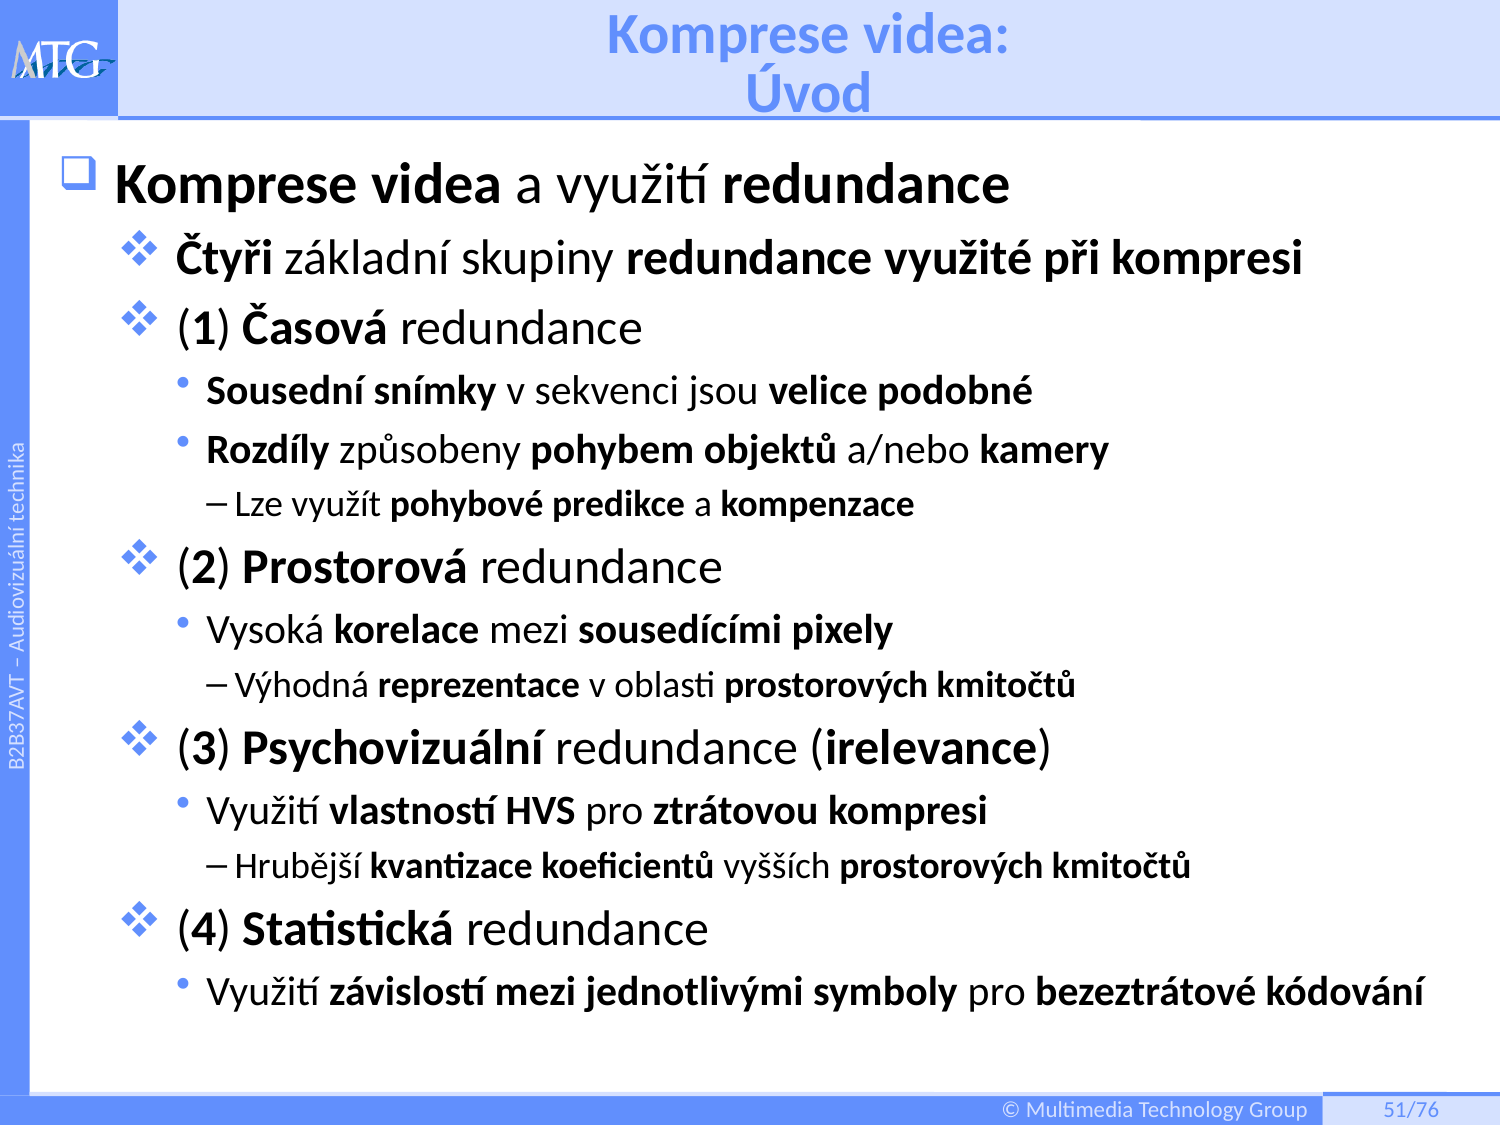

# Komprese videa: Úvod
Komprese videa a využití redundance
Čtyři základní skupiny redundance využité při kompresi
(1) Časová redundance
Sousední snímky v sekvenci jsou velice podobné
Rozdíly způsobeny pohybem objektů a/nebo kamery
Lze využít pohybové predikce a kompenzace
(2) Prostorová redundance
Vysoká korelace mezi sousedícími pixely
Výhodná reprezentace v oblasti prostorových kmitočtů
(3) Psychovizuální redundance (irelevance)
Využití vlastností HVS pro ztrátovou kompresi
Hrubější kvantizace koeficientů vyšších prostorových kmitočtů
(4) Statistická redundance
Využití závislostí mezi jednotlivými symboly pro bezeztrátové kódování
51/76